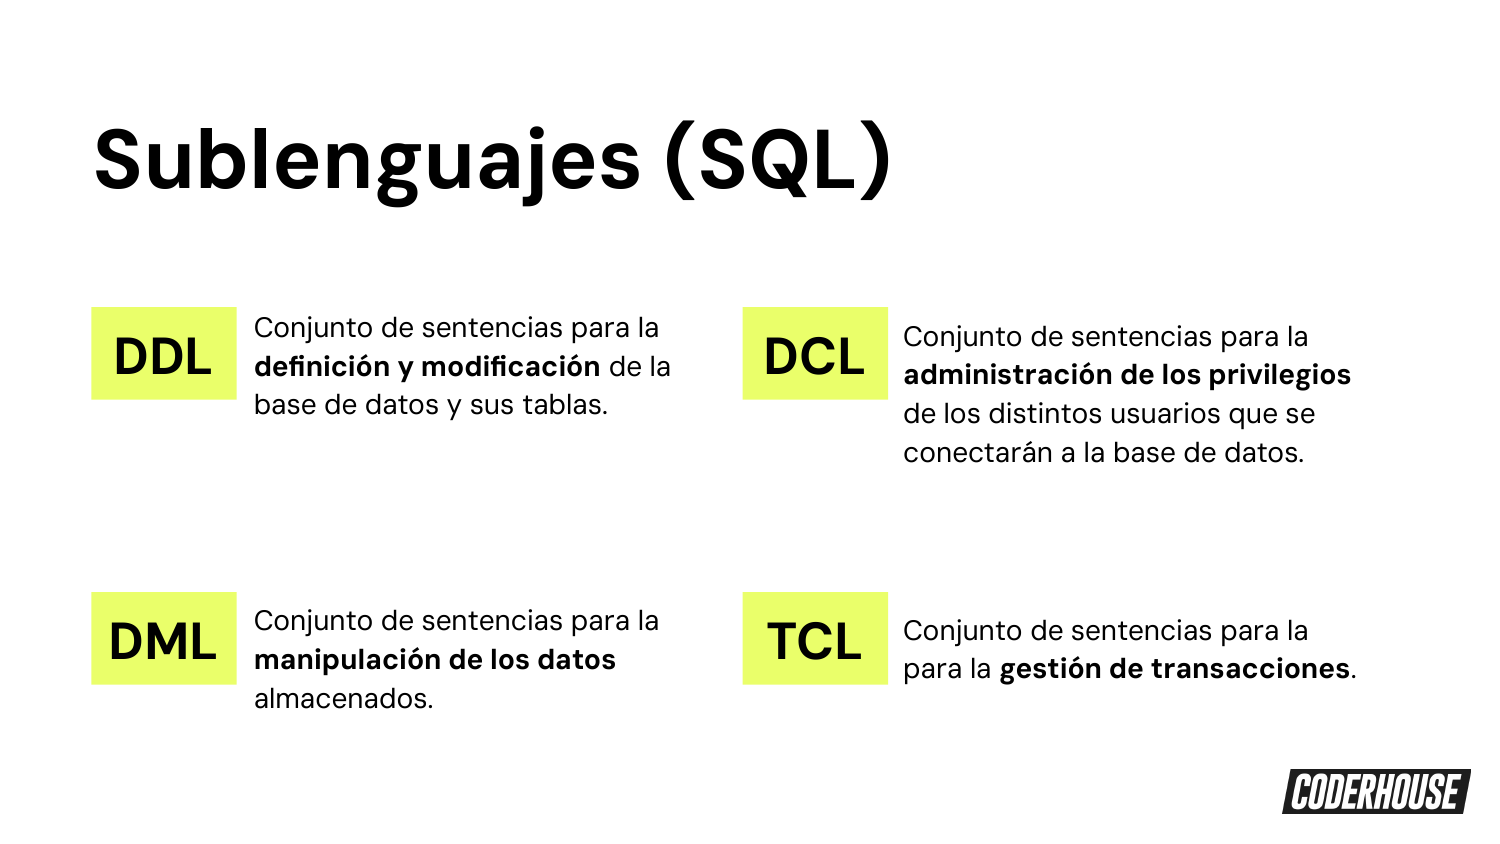

Sublenguajes (SQL)

Conjunto de sentencias para la definición y modificación de la base de datos y sus tablas.
Conjunto de sentencias para la administración de los privilegios de los distintos usuarios que se conectarán a la base de datos.
DDL
DCL
Conjunto de sentencias para la manipulación de los datos almacenados.
DML
TCL
Conjunto de sentencias para la para la gestión de transacciones.